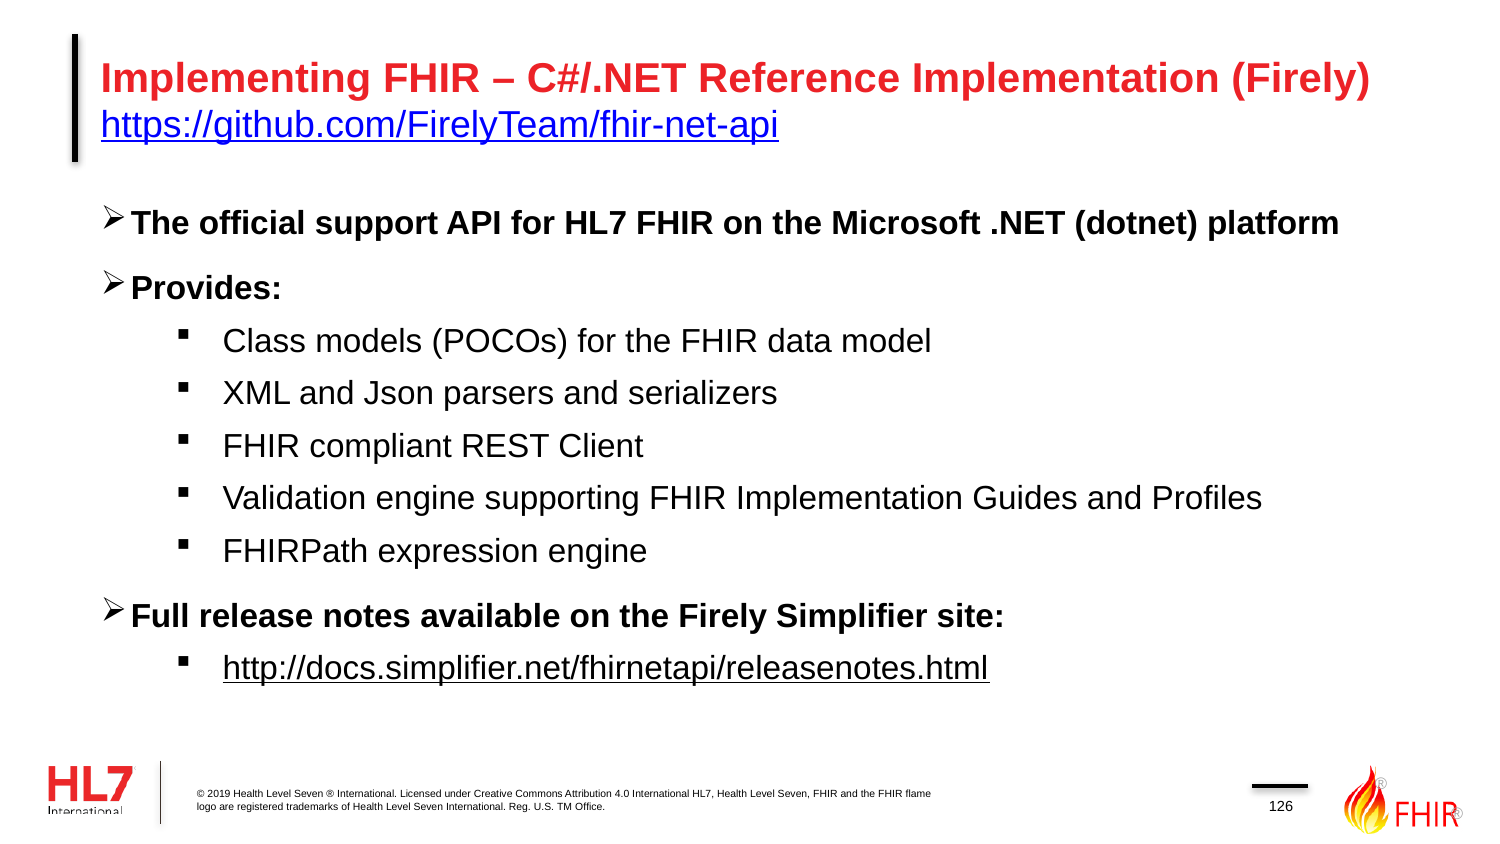

# Implementing FHIR – C#/.NET Reference Implementation (Firely) https://github.com/FirelyTeam/fhir-net-api
The official support API for HL7 FHIR on the Microsoft .NET (dotnet) platform
Provides:
Class models (POCOs) for the FHIR data model
XML and Json parsers and serializers
FHIR compliant REST Client
Validation engine supporting FHIR Implementation Guides and Profiles
FHIRPath expression engine
Full release notes available on the Firely Simplifier site:
http://docs.simplifier.net/fhirnetapi/releasenotes.html
126
© 2019 Health Level Seven ® International. Licensed under Creative Commons Attribution 4.0 International HL7, Health Level Seven, FHIR and the FHIR flame logo are registered trademarks of Health Level Seven International. Reg. U.S. TM Office.